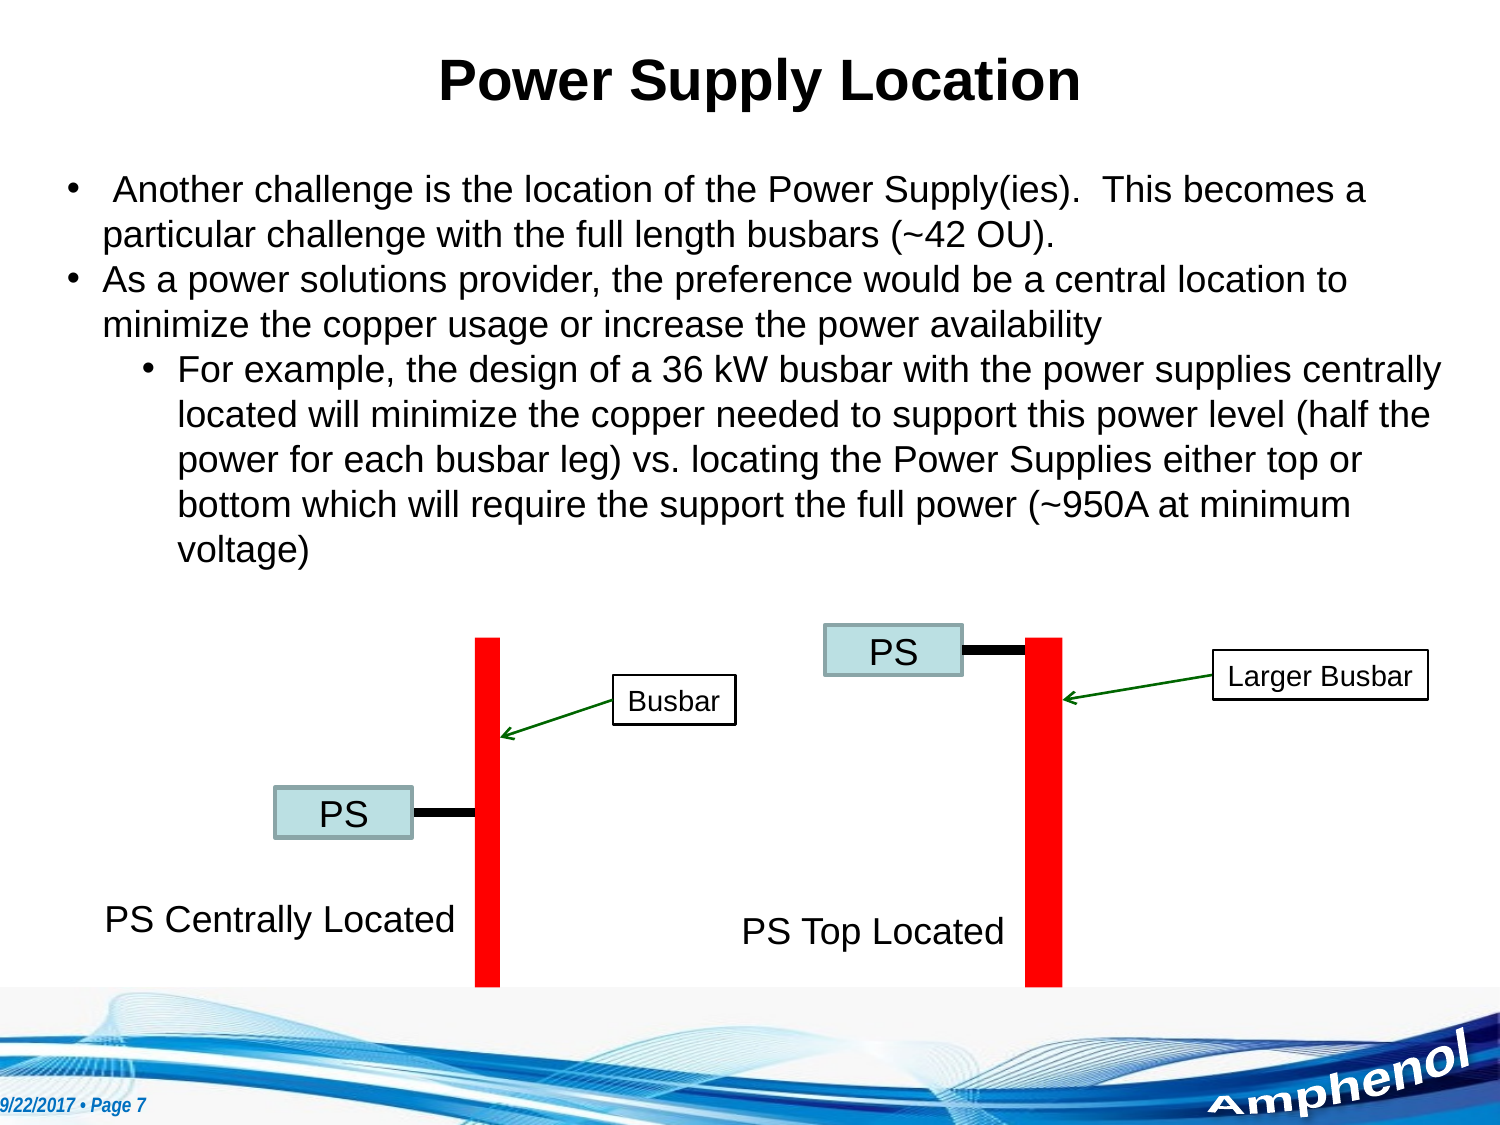

Power Supply Location

 Another challenge is the location of the Power Supply(ies).  This becomes a particular challenge with the full length busbars (~42 OU).
As a power solutions provider, the preference would be a central location to minimize the copper usage or increase the power availability
For example, the design of a 36 kW busbar with the power supplies centrally located will minimize the copper needed to support this power level (half the power for each busbar leg) vs. locating the Power Supplies either top or bottom which will require the support the full power (~950A at minimum voltage)
PS

Larger Busbar
Busbar
PS
PS Centrally Located
PS Top Located